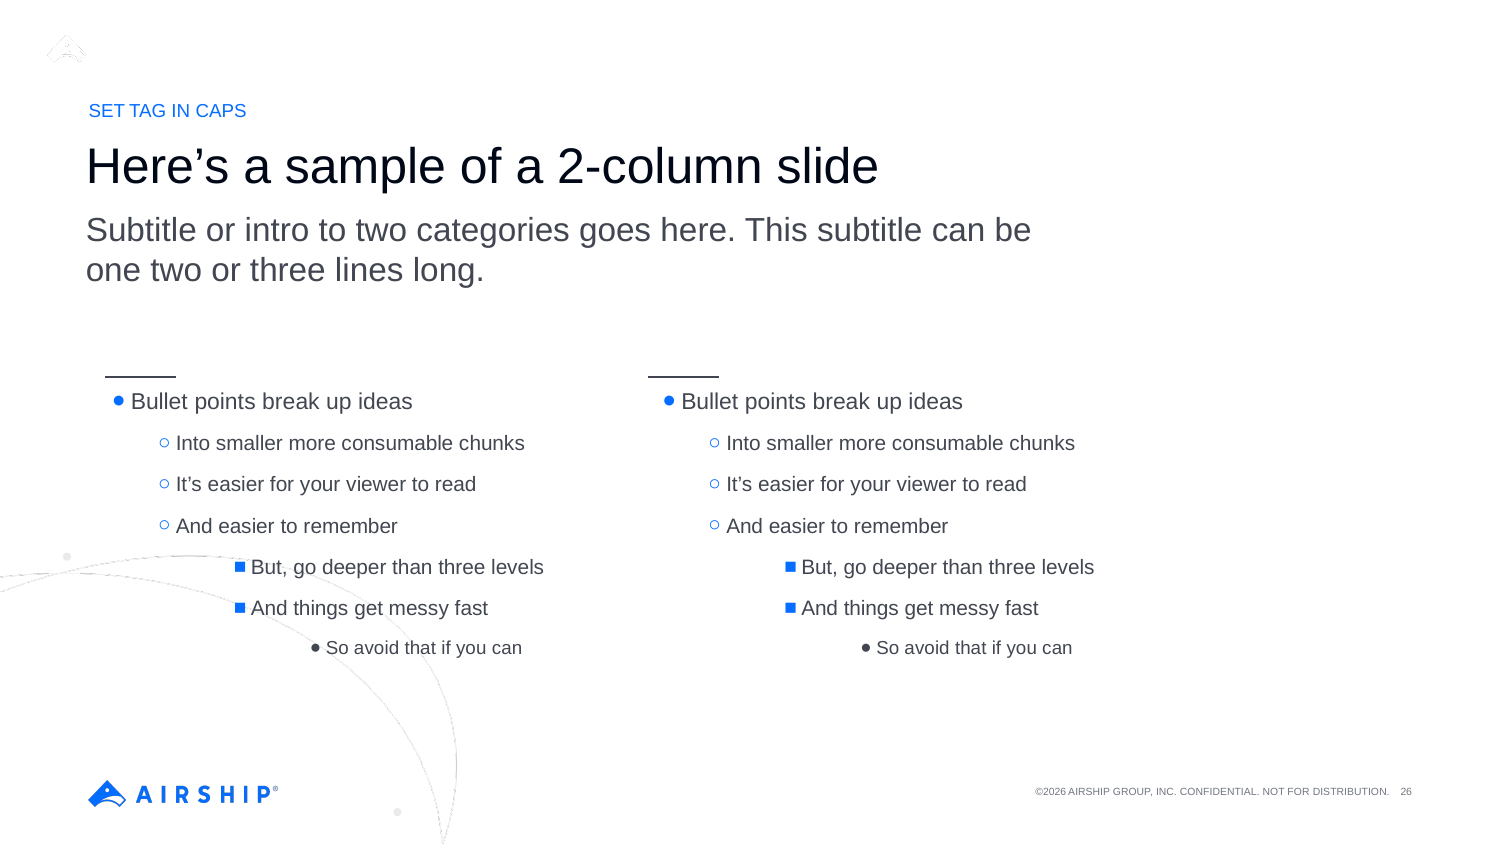

SET TAG IN CAPS
# Here’s a sample of a 2-column slide

Subtitle or intro to two categories goes here. This subtitle can be one two or three lines long.
Bullet points break up ideas
Into smaller more consumable chunks
It’s easier for your viewer to read
And easier to remember
But, go deeper than three levels
And things get messy fast
So avoid that if you can
Bullet points break up ideas
Into smaller more consumable chunks
It’s easier for your viewer to read
And easier to remember
But, go deeper than three levels
And things get messy fast
So avoid that if you can
26